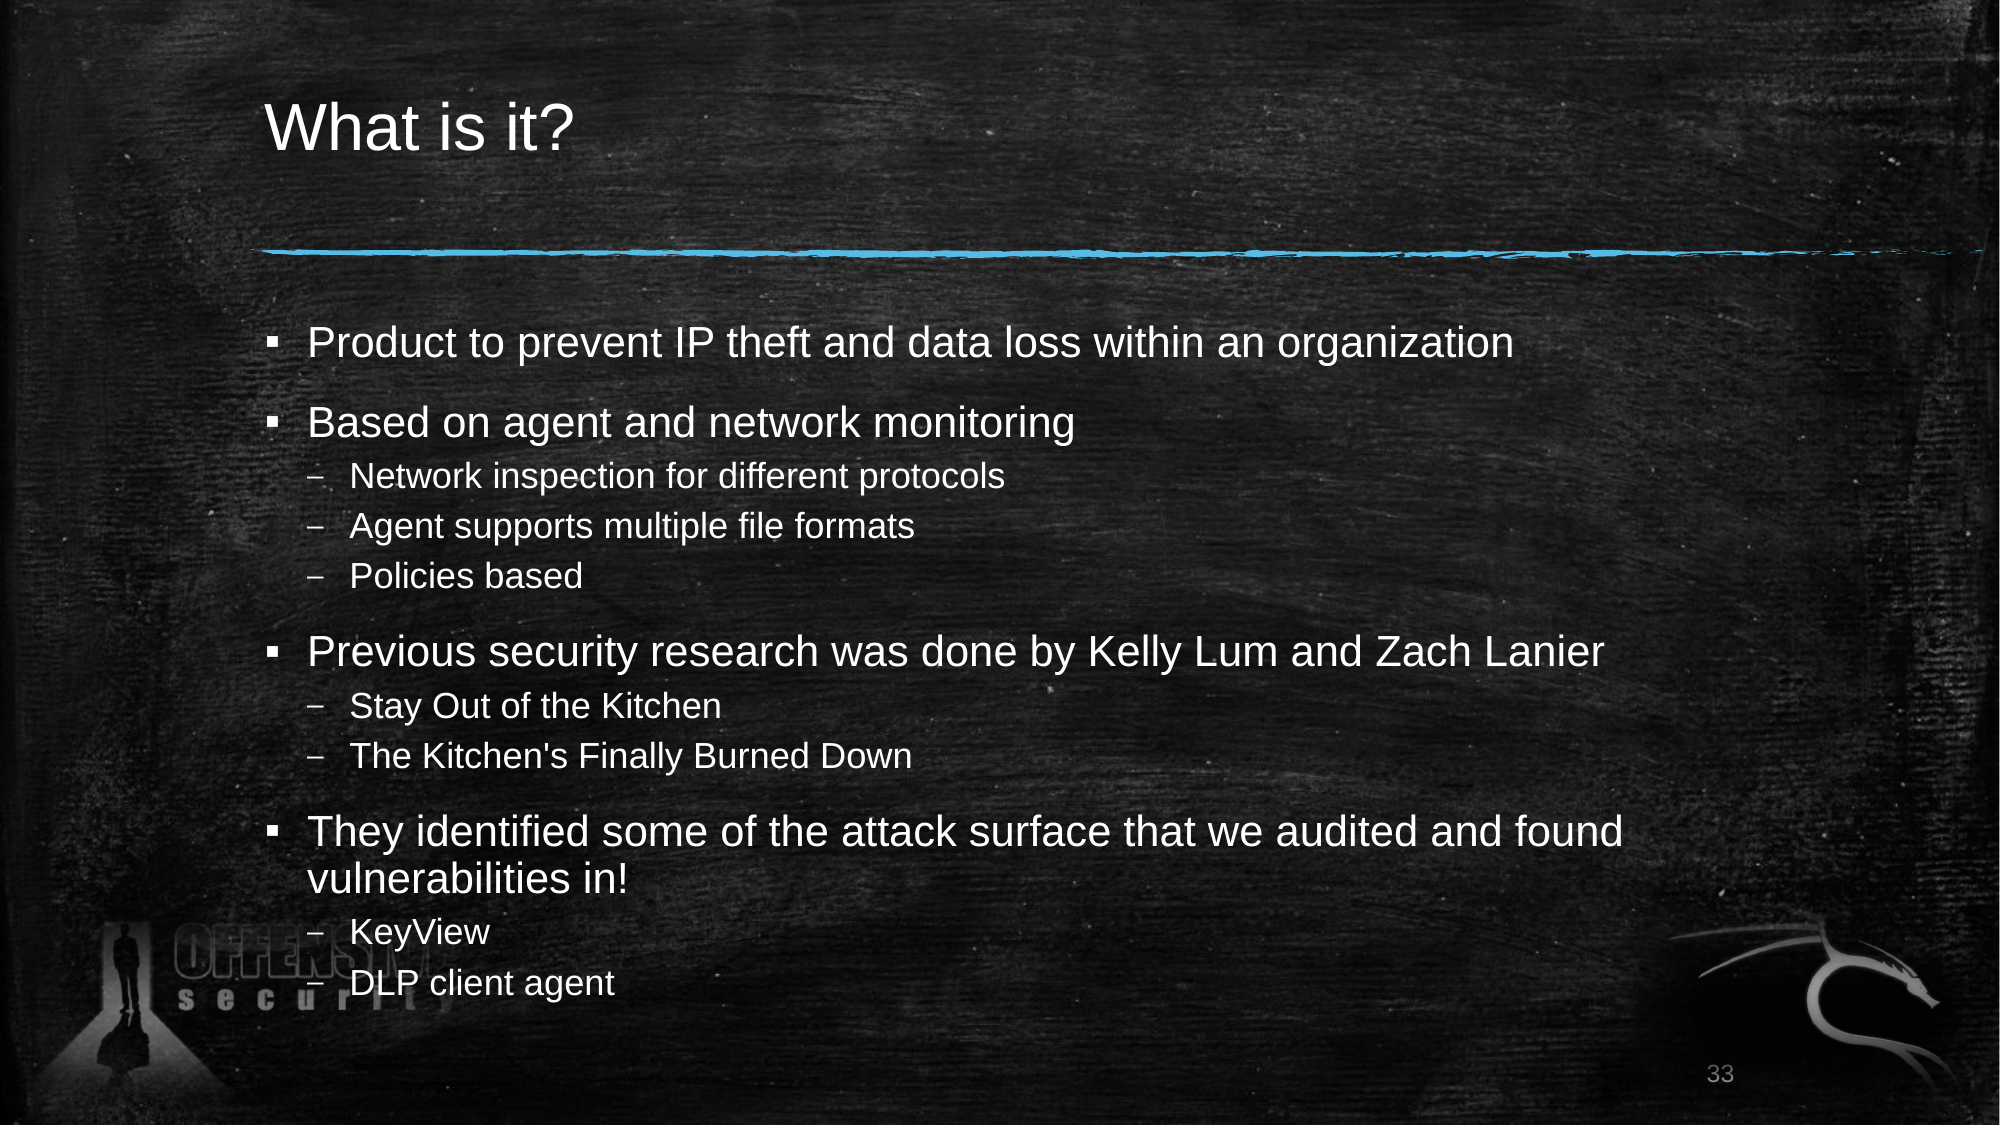

# What is it?
Product to prevent IP theft and data loss within an organization
Based on agent and network monitoring
Network inspection for different protocols
Agent supports multiple file formats
Policies based
Previous security research was done by Kelly Lum and Zach Lanier
Stay Out of the Kitchen
The Kitchen's Finally Burned Down
They identified some of the attack surface that we audited and found vulnerabilities in!
KeyView
DLP client agent

33